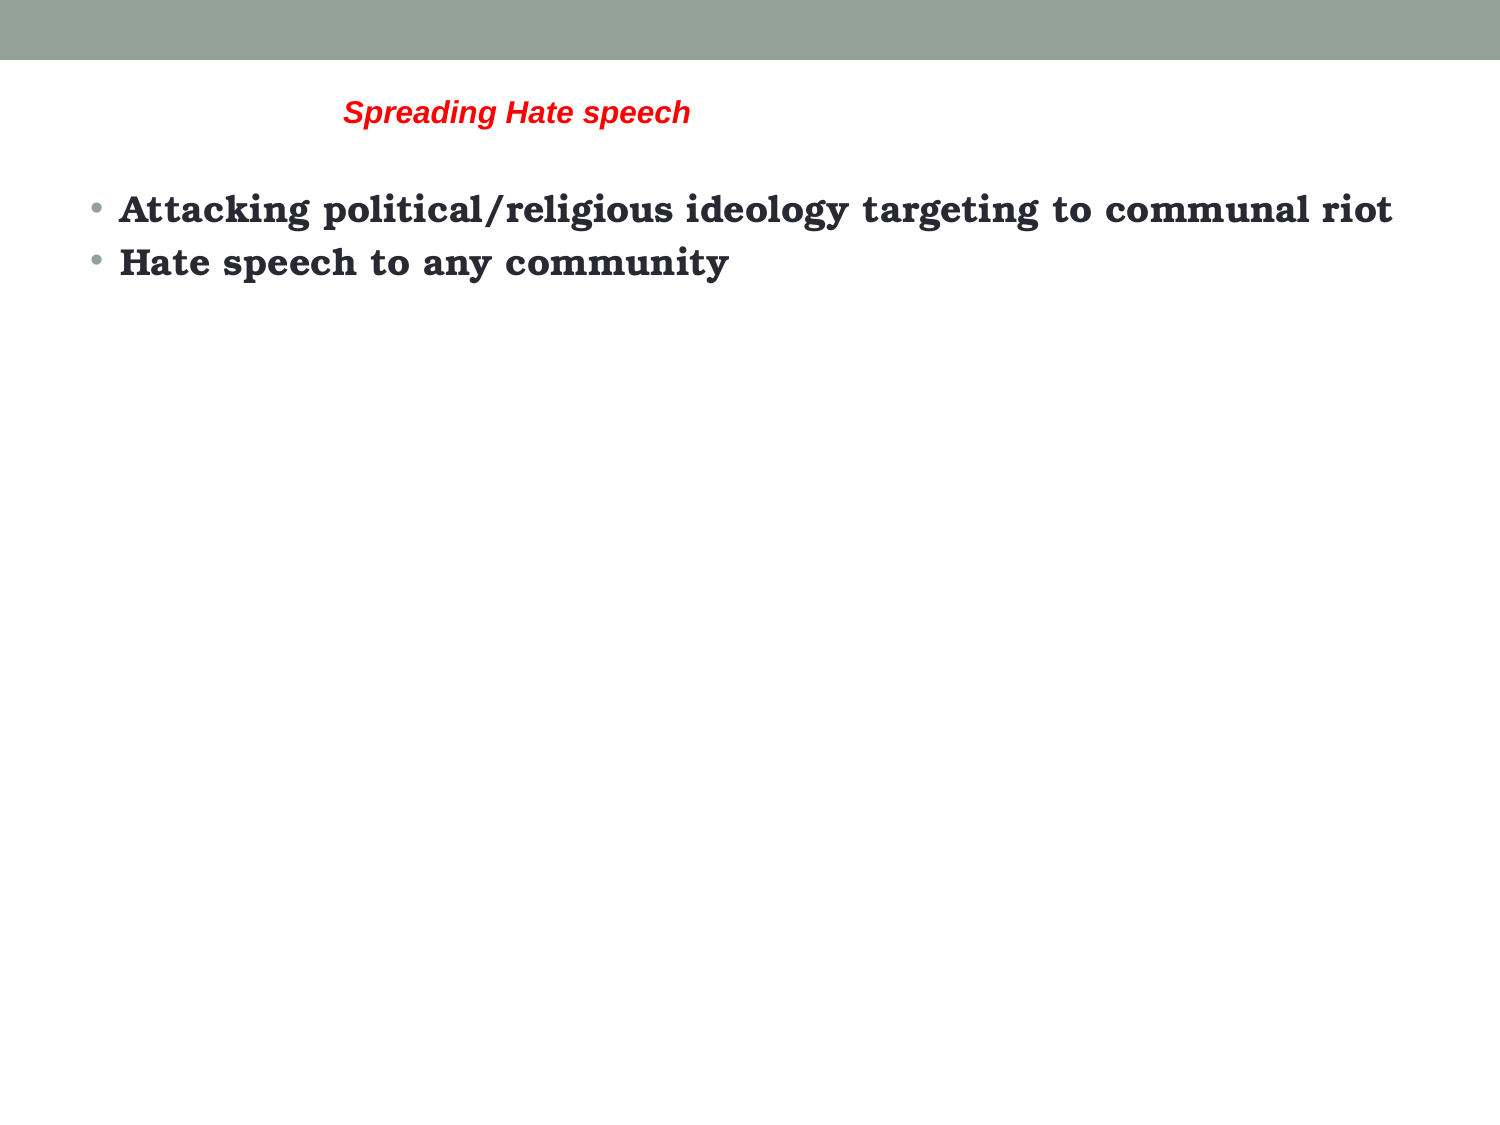

# Spreading Hate speech

Attacking political/religious ideology targeting to communal riot
Hate speech to any community